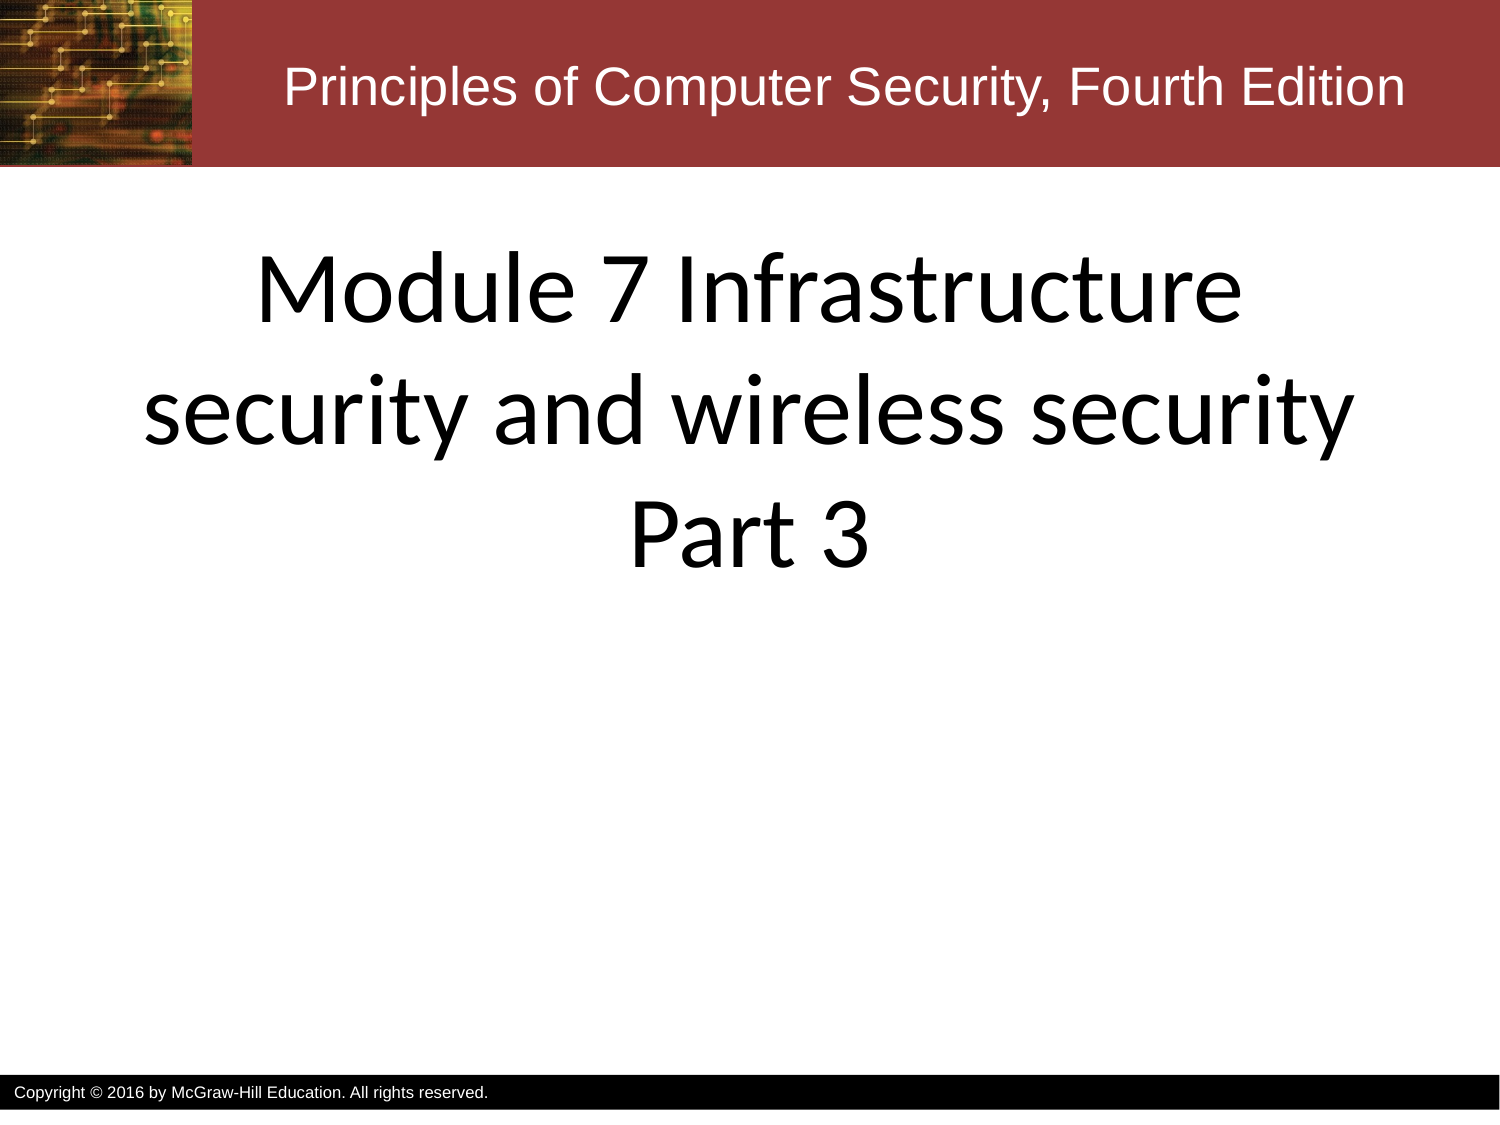

# Module 7 Infrastructure security and wireless security Part 3